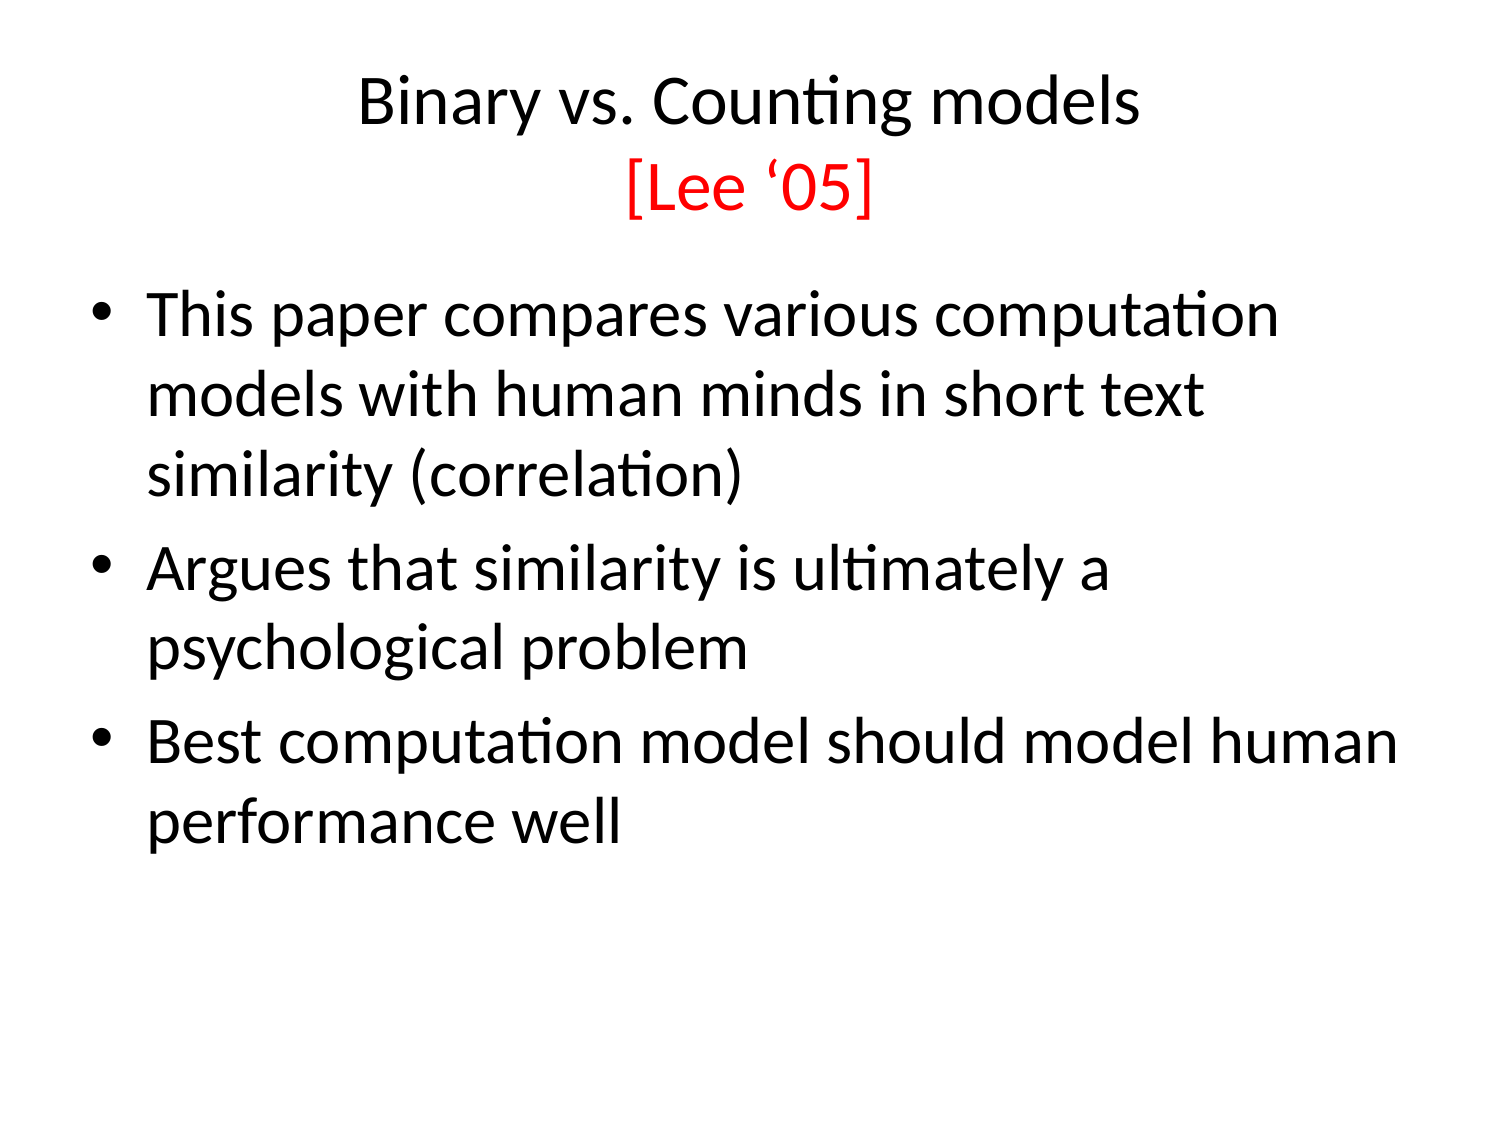

# Binary vs. Counting models [Lee ‘05]
This paper compares various computation models with human minds in short text similarity (correlation)
Argues that similarity is ultimately a psychological problem
Best computation model should model human performance well